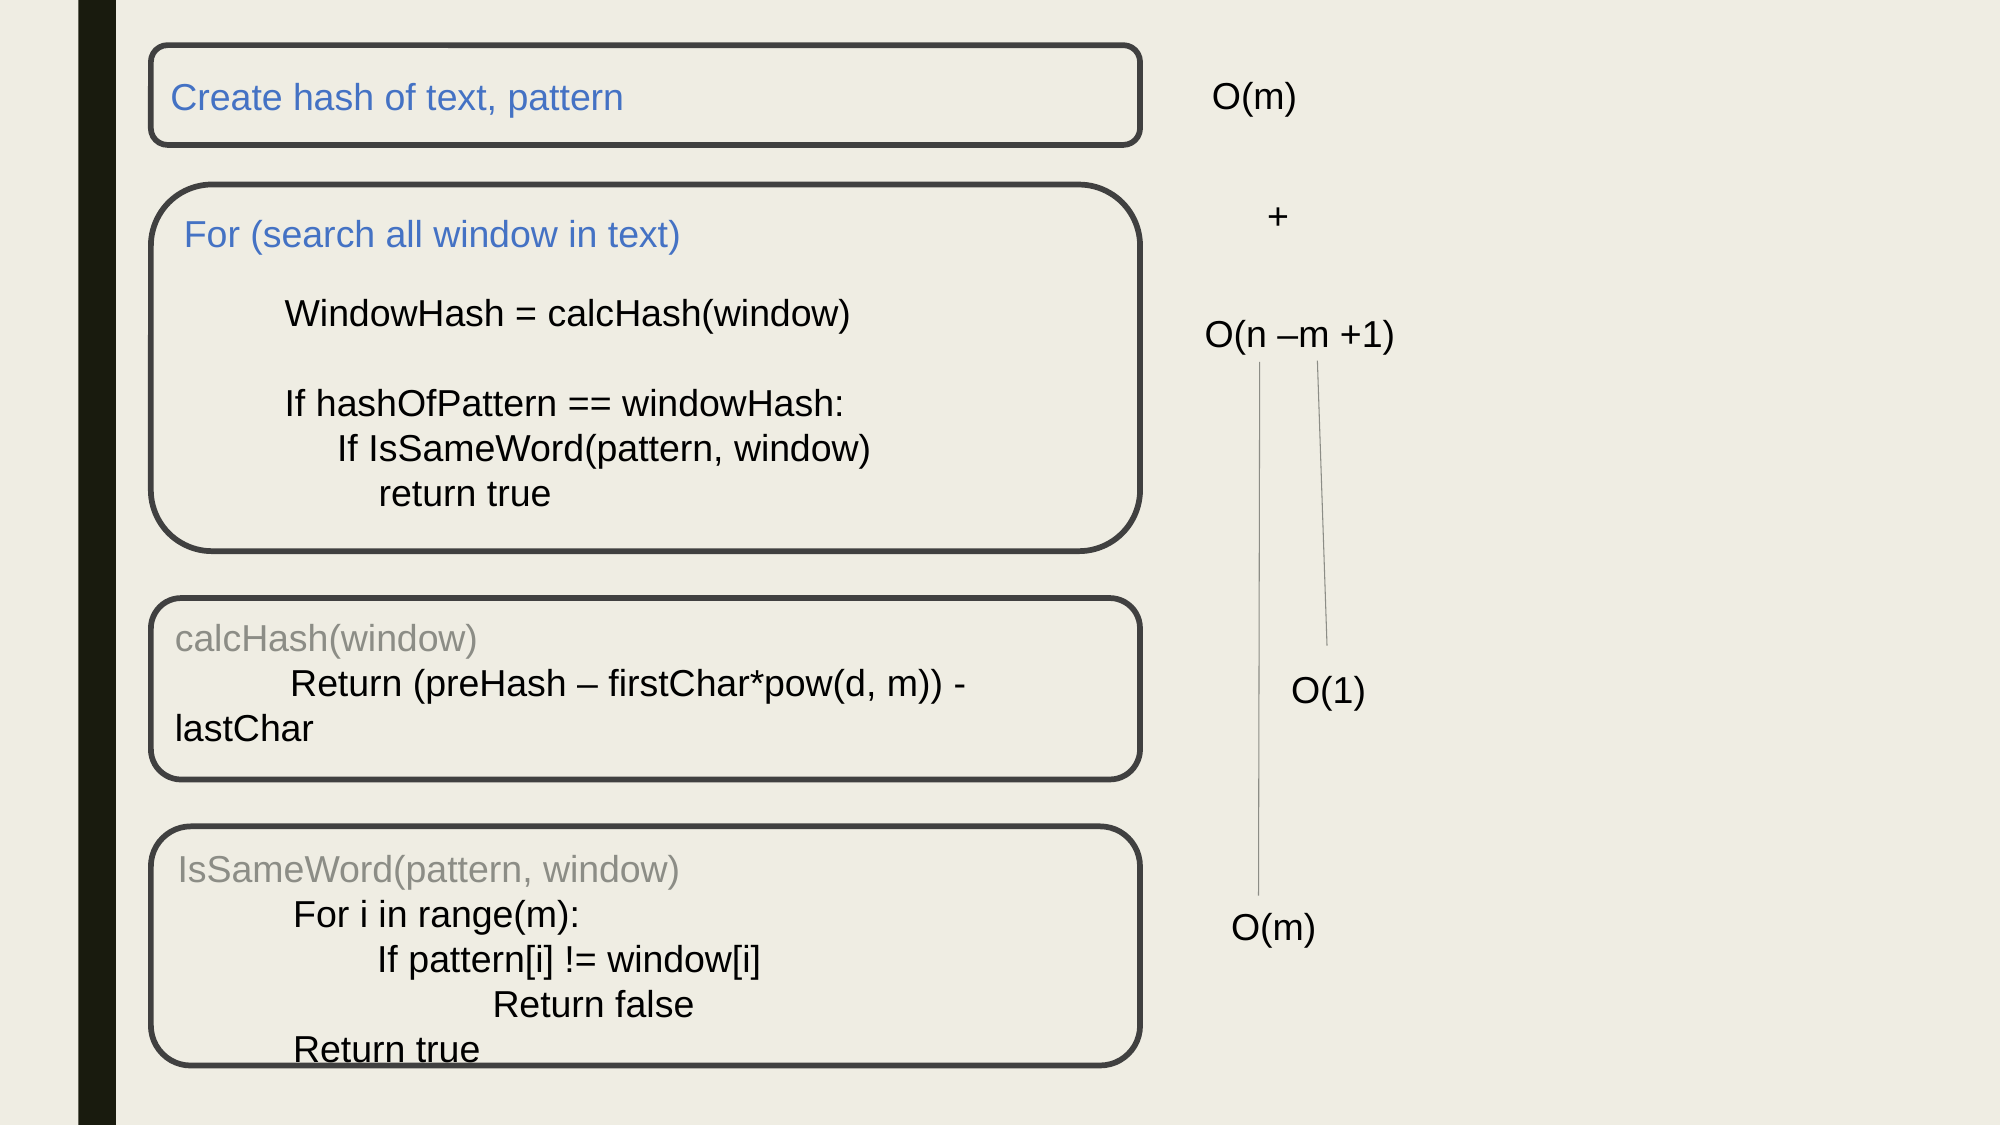

Create hash of text, pattern
O(m)
For (search all window in text)
+
WindowHash = calcHash(window)

If hashOfPattern == windowHash:
     If IsSameWord(pattern, window)
         return true
O(n –m +1)
calcHash(window)
           Return (preHash – firstChar*pow(d, m)) - lastChar
O(1)
IsSameWord(pattern, window)
           For i in range(m):
                   If pattern[i] != window[i]
                              Return false
           Return true
O(m)